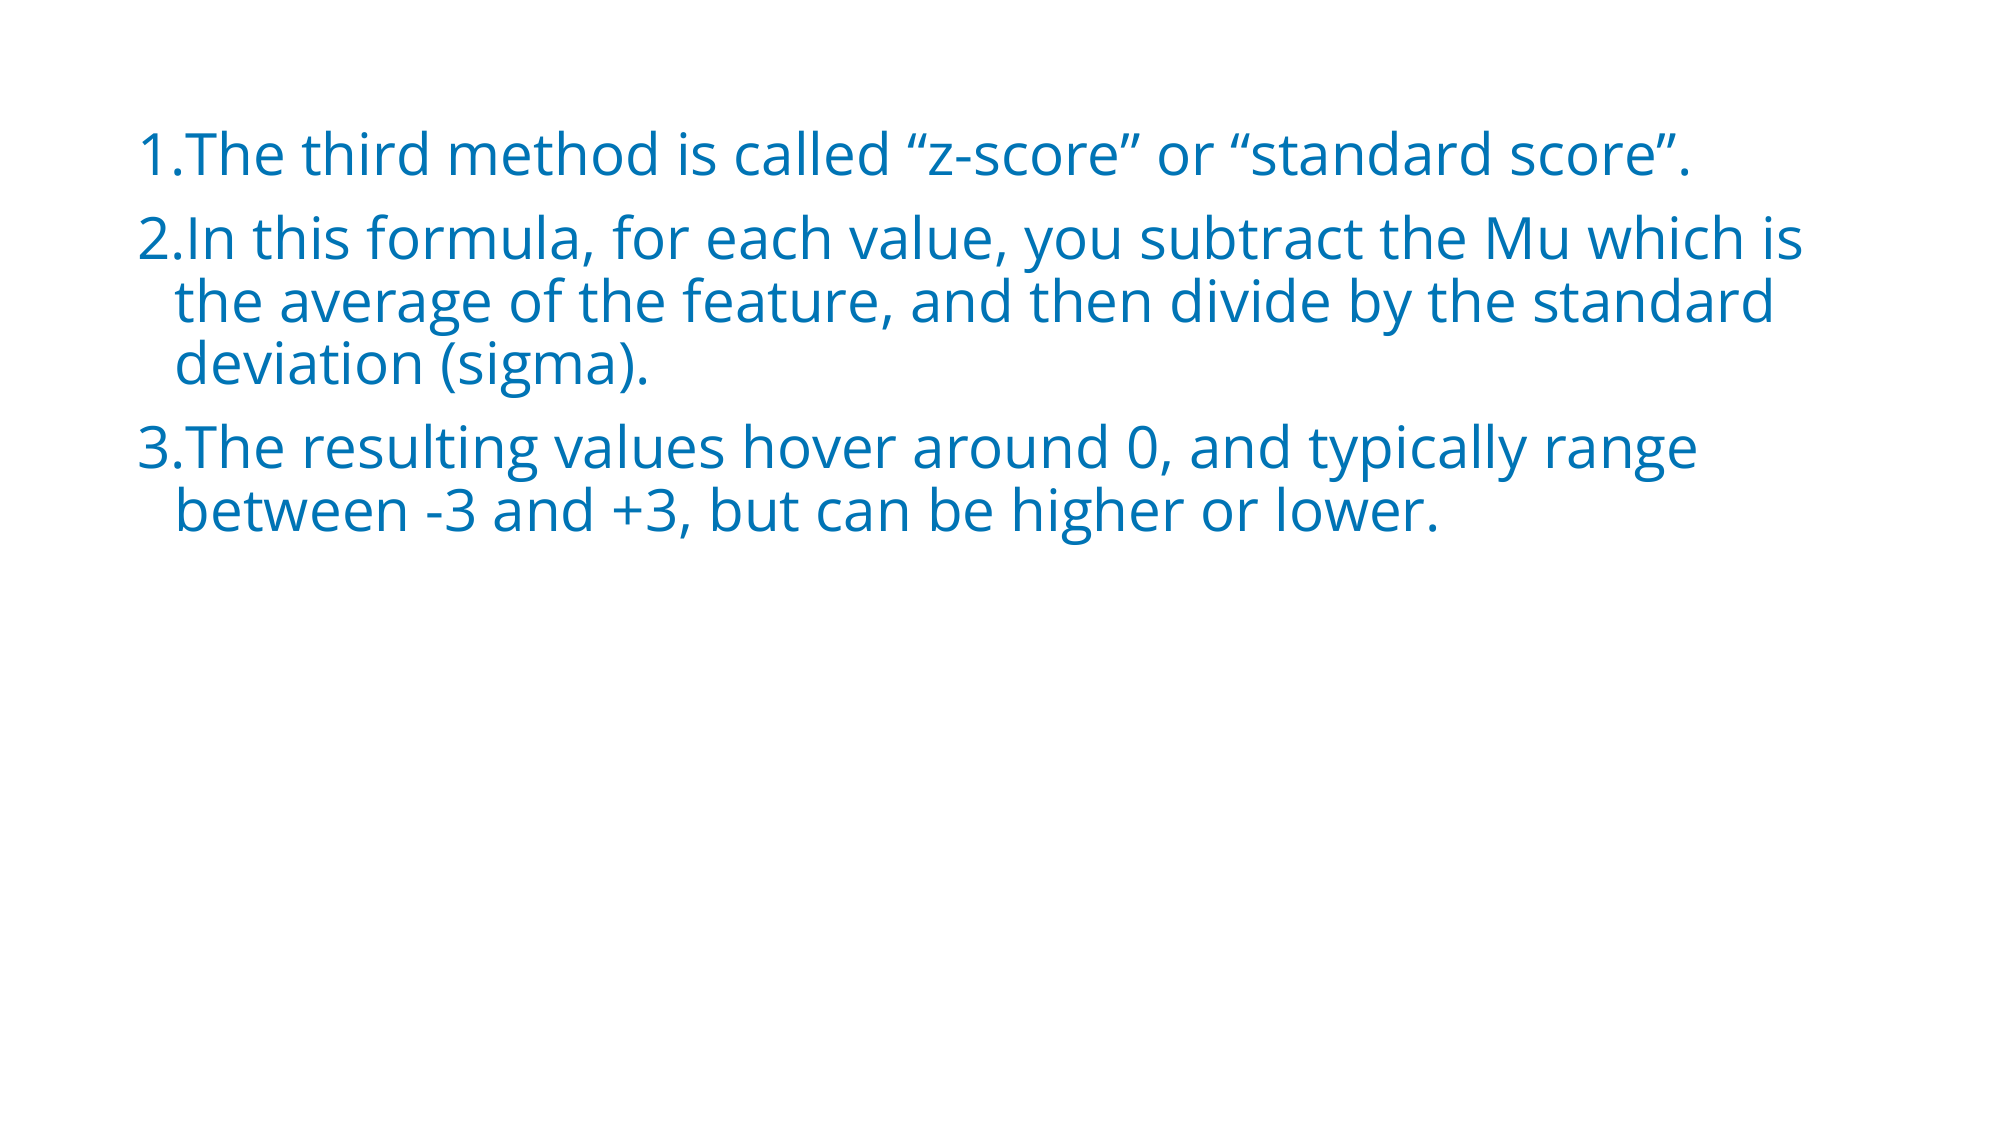

The third method is called “z-score” or “standard score”.
In this formula, for each value, you subtract the Mu which is the average of the feature, and then divide by the standard deviation (sigma).
The resulting values hover around 0, and typically range between -3 and +3, but can be higher or lower.